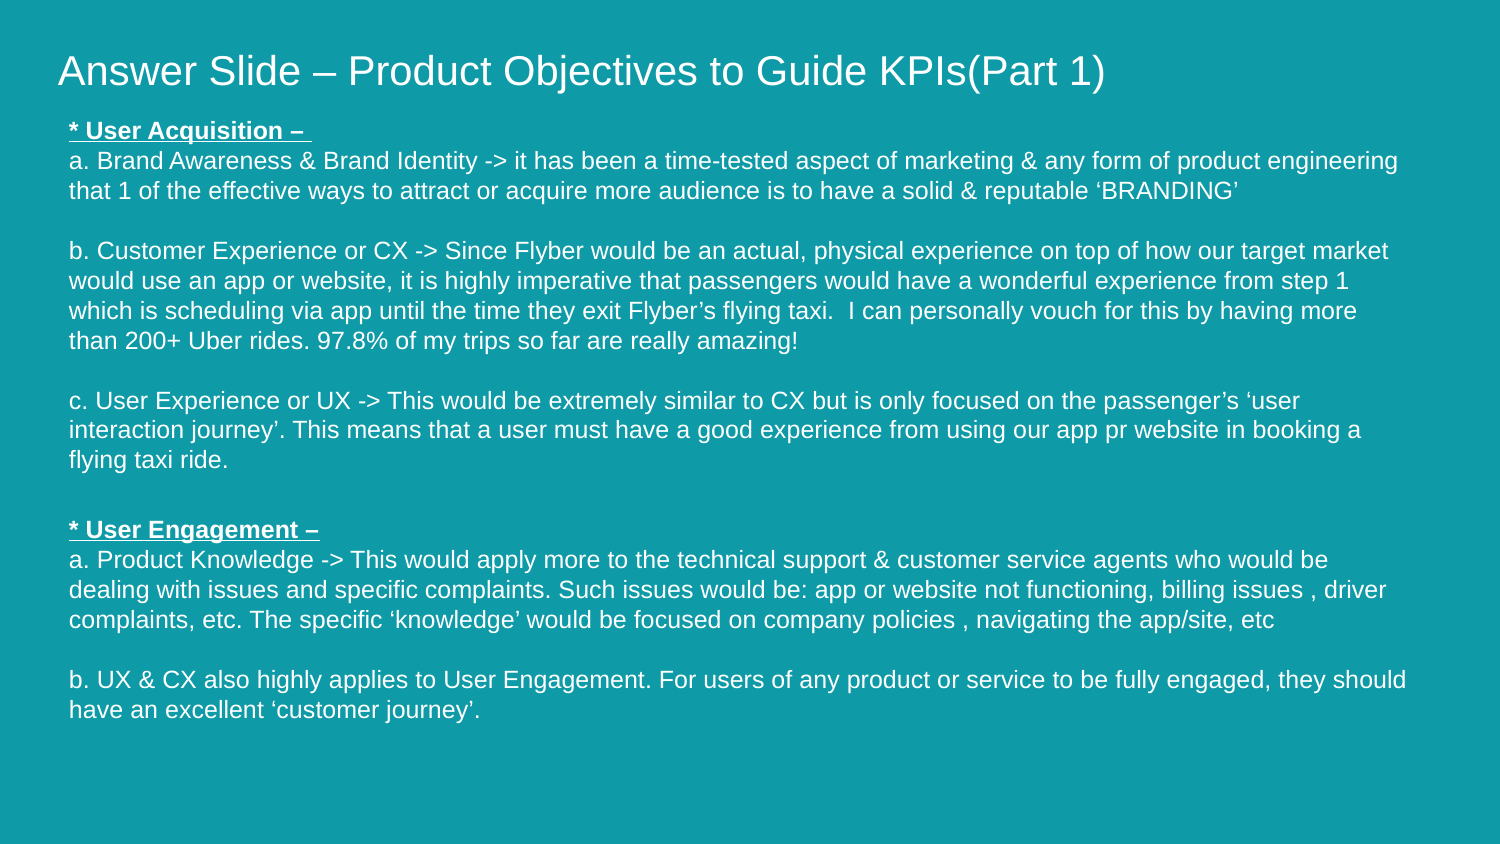

# Answer Slide – Product Objectives to Guide KPIs(Part 1)

* User Acquisition –
a. Brand Awareness & Brand Identity -> it has been a time-tested aspect of marketing & any form of product engineering that 1 of the effective ways to attract or acquire more audience is to have a solid & reputable ‘BRANDING’
b. Customer Experience or CX -> Since Flyber would be an actual, physical experience on top of how our target market would use an app or website, it is highly imperative that passengers would have a wonderful experience from step 1 which is scheduling via app until the time they exit Flyber’s flying taxi.  I can personally vouch for this by having more than 200+ Uber rides. 97.8% of my trips so far are really amazing!
c. User Experience or UX -> This would be extremely similar to CX but is only focused on the passenger’s ‘user interaction journey’. This means that a user must have a good experience from using our app pr website in booking a flying taxi ride.
* User Engagement –
a. Product Knowledge -> This would apply more to the technical support & customer service agents who would be dealing with issues and specific complaints. Such issues would be: app or website not functioning, billing issues , driver complaints, etc. The specific ‘knowledge’ would be focused on company policies , navigating the app/site, etc
b. UX & CX also highly applies to User Engagement. For users of any product or service to be fully engaged, they should have an excellent ‘customer journey’.